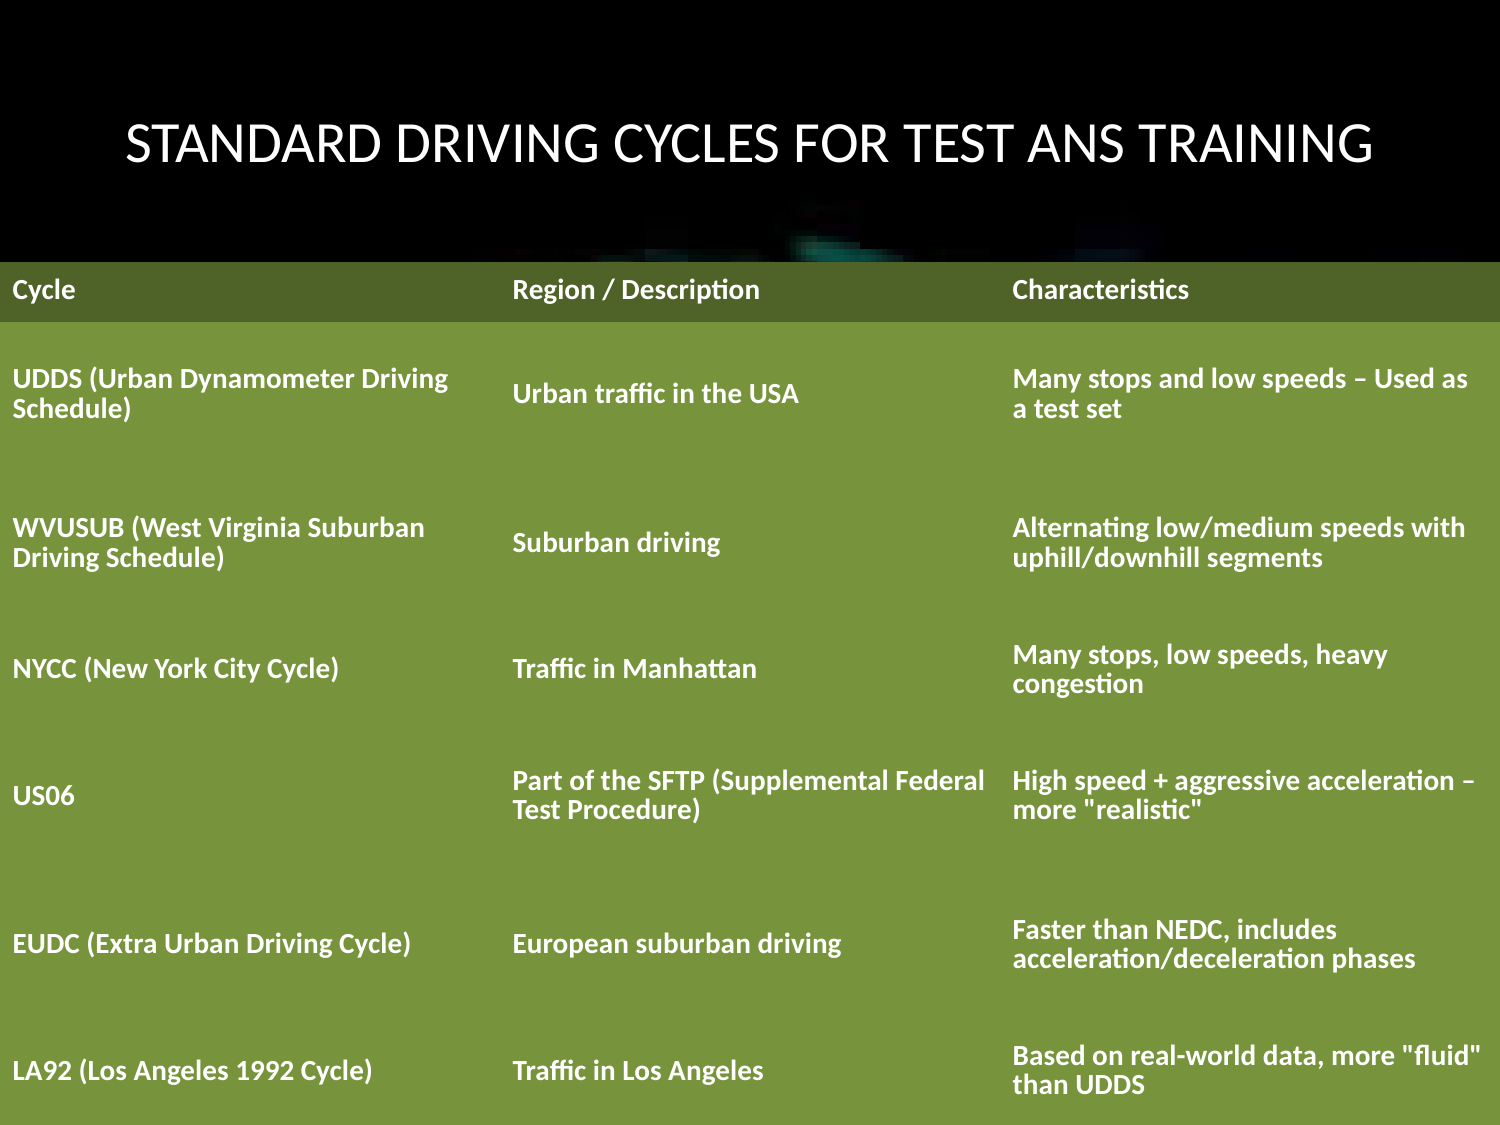

# STANDARD DRIVING CYCLES FOR TEST ANS TRAINING
| Cycle | Region / Description | Characteristics |
| --- | --- | --- |
| UDDS (Urban Dynamometer Driving Schedule) | Urban traffic in the USA | Many stops and low speeds – Used as a test set |
| WVUSUB (West Virginia Suburban Driving Schedule) | Suburban driving | Alternating low/medium speeds with uphill/downhill segments |
| NYCC (New York City Cycle) | Traffic in Manhattan | Many stops, low speeds, heavy congestion |
| US06 | Part of the SFTP (Supplemental Federal Test Procedure) | High speed + aggressive acceleration – more "realistic" |
| EUDC (Extra Urban Driving Cycle) | European suburban driving | Faster than NEDC, includes acceleration/deceleration phases |
| LA92 (Los Angeles 1992 Cycle) | Traffic in Los Angeles | Based on real-world data, more "fluid" than UDDS |